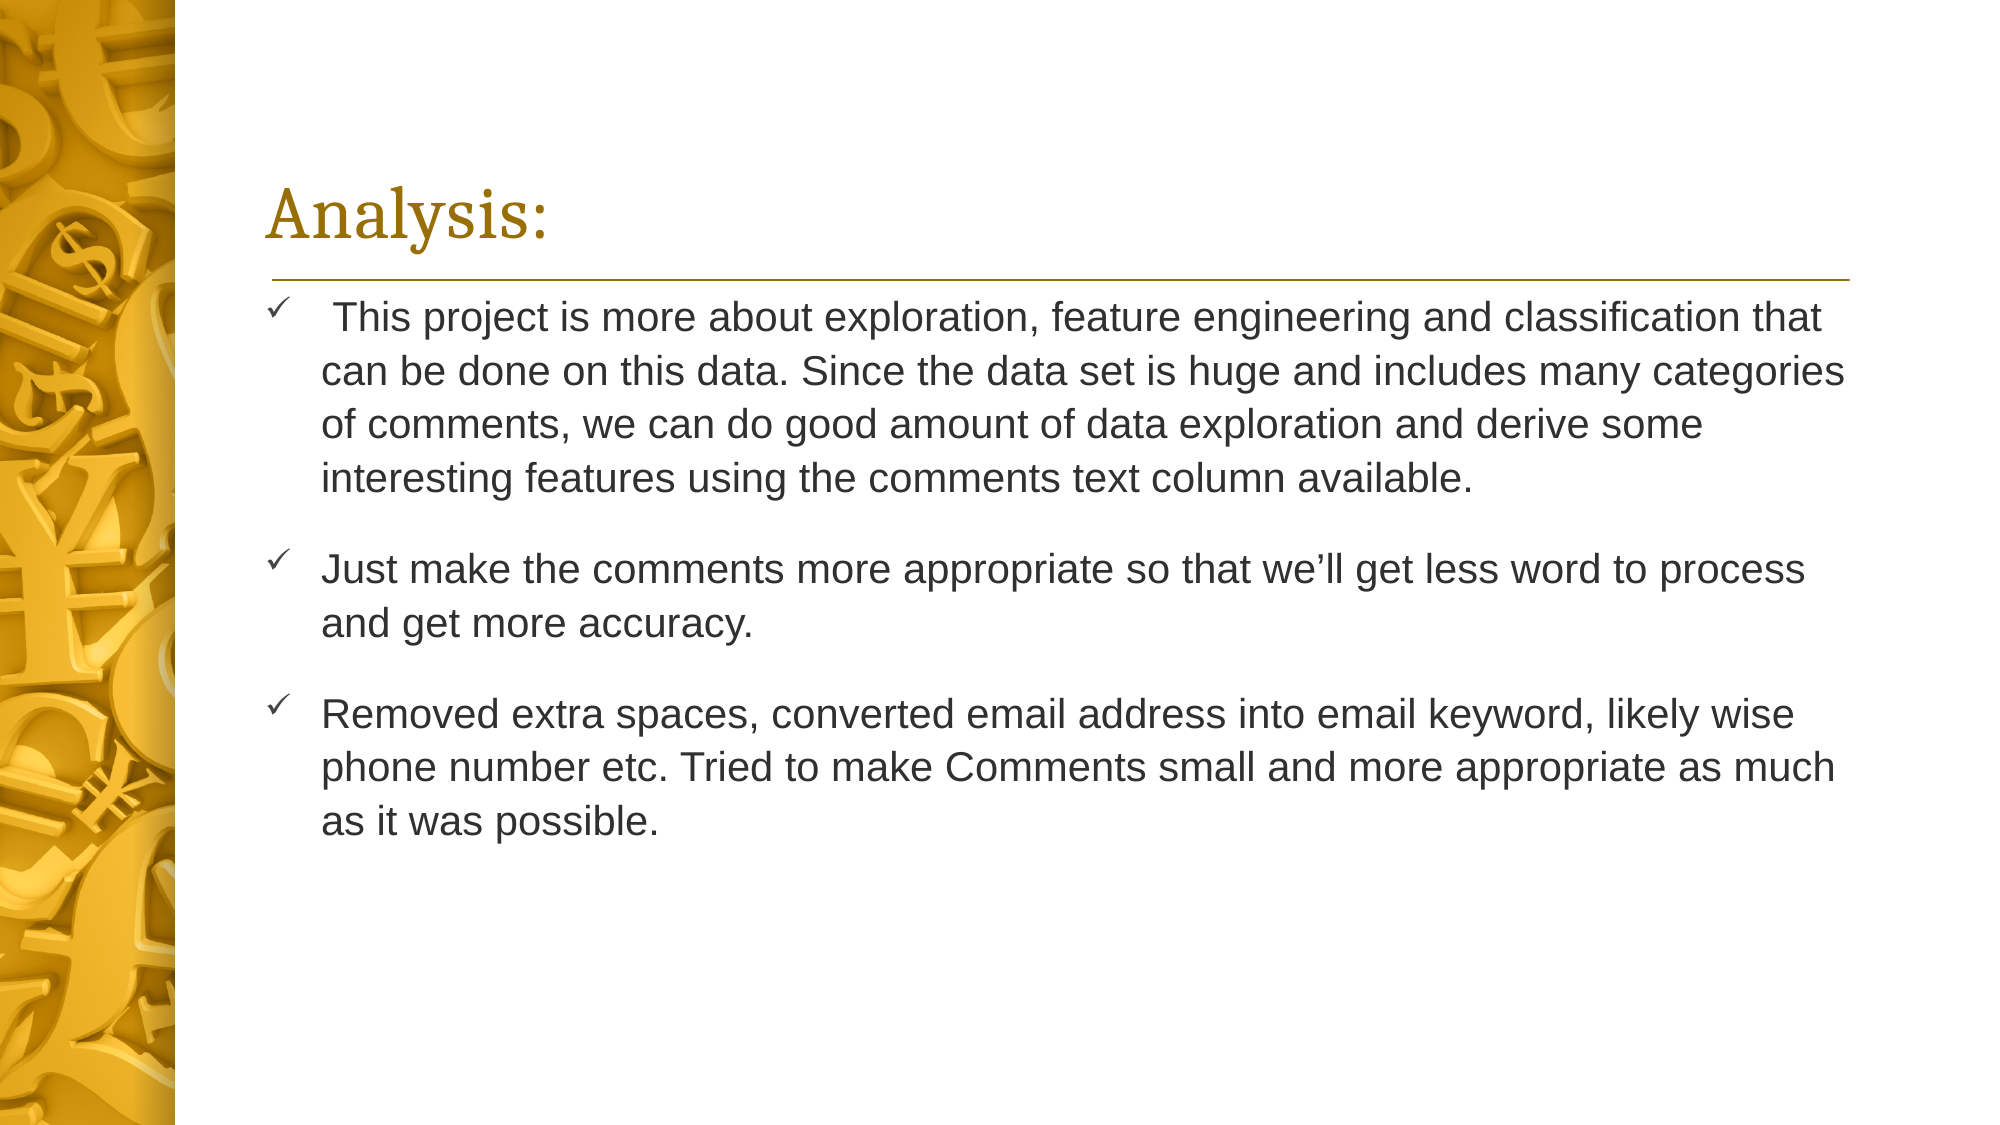

# Analysis:
 This project is more about exploration, feature engineering and classification that can be done on this data. Since the data set is huge and includes many categories of comments, we can do good amount of data exploration and derive some interesting features using the comments text column available.
Just make the comments more appropriate so that we’ll get less word to process and get more accuracy.
Removed extra spaces, converted email address into email keyword, likely wise phone number etc. Tried to make Comments small and more appropriate as much as it was possible.